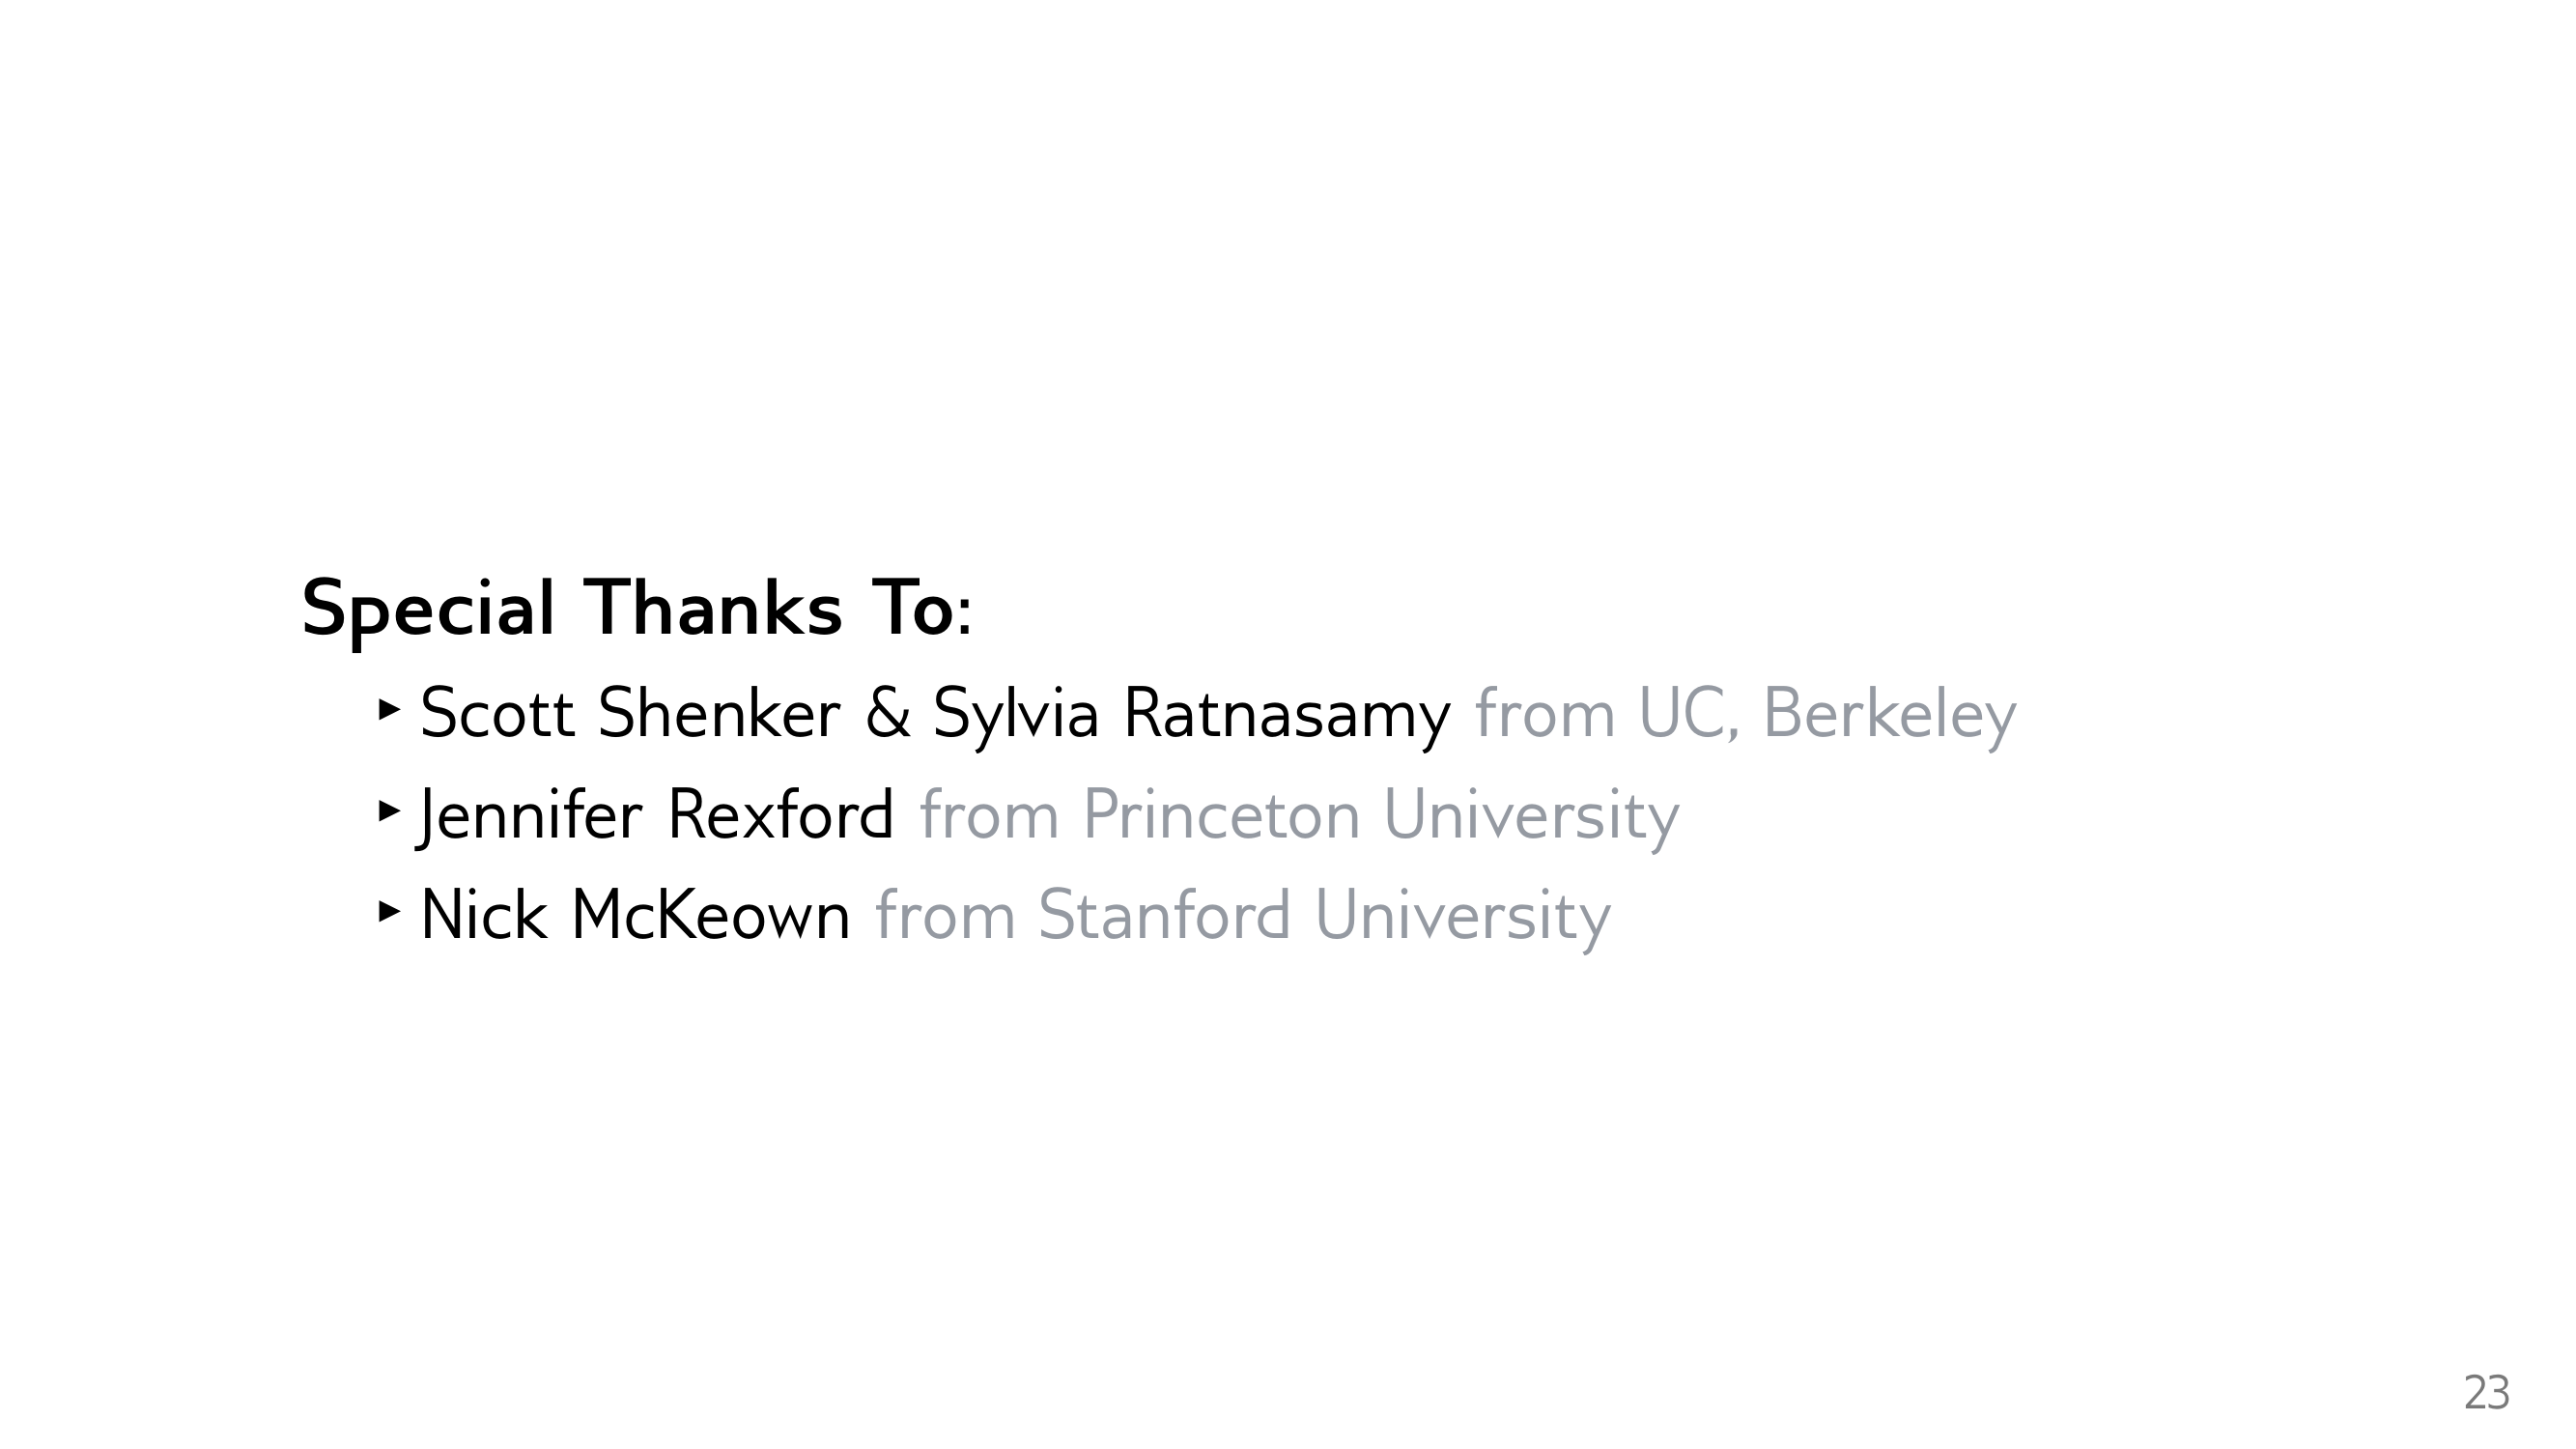

Special Thanks To:
Scott Shenker & Sylvia Ratnasamy from UC, Berkeley
Jennifer Rexford from Princeton University
Nick McKeown from Stanford University

23